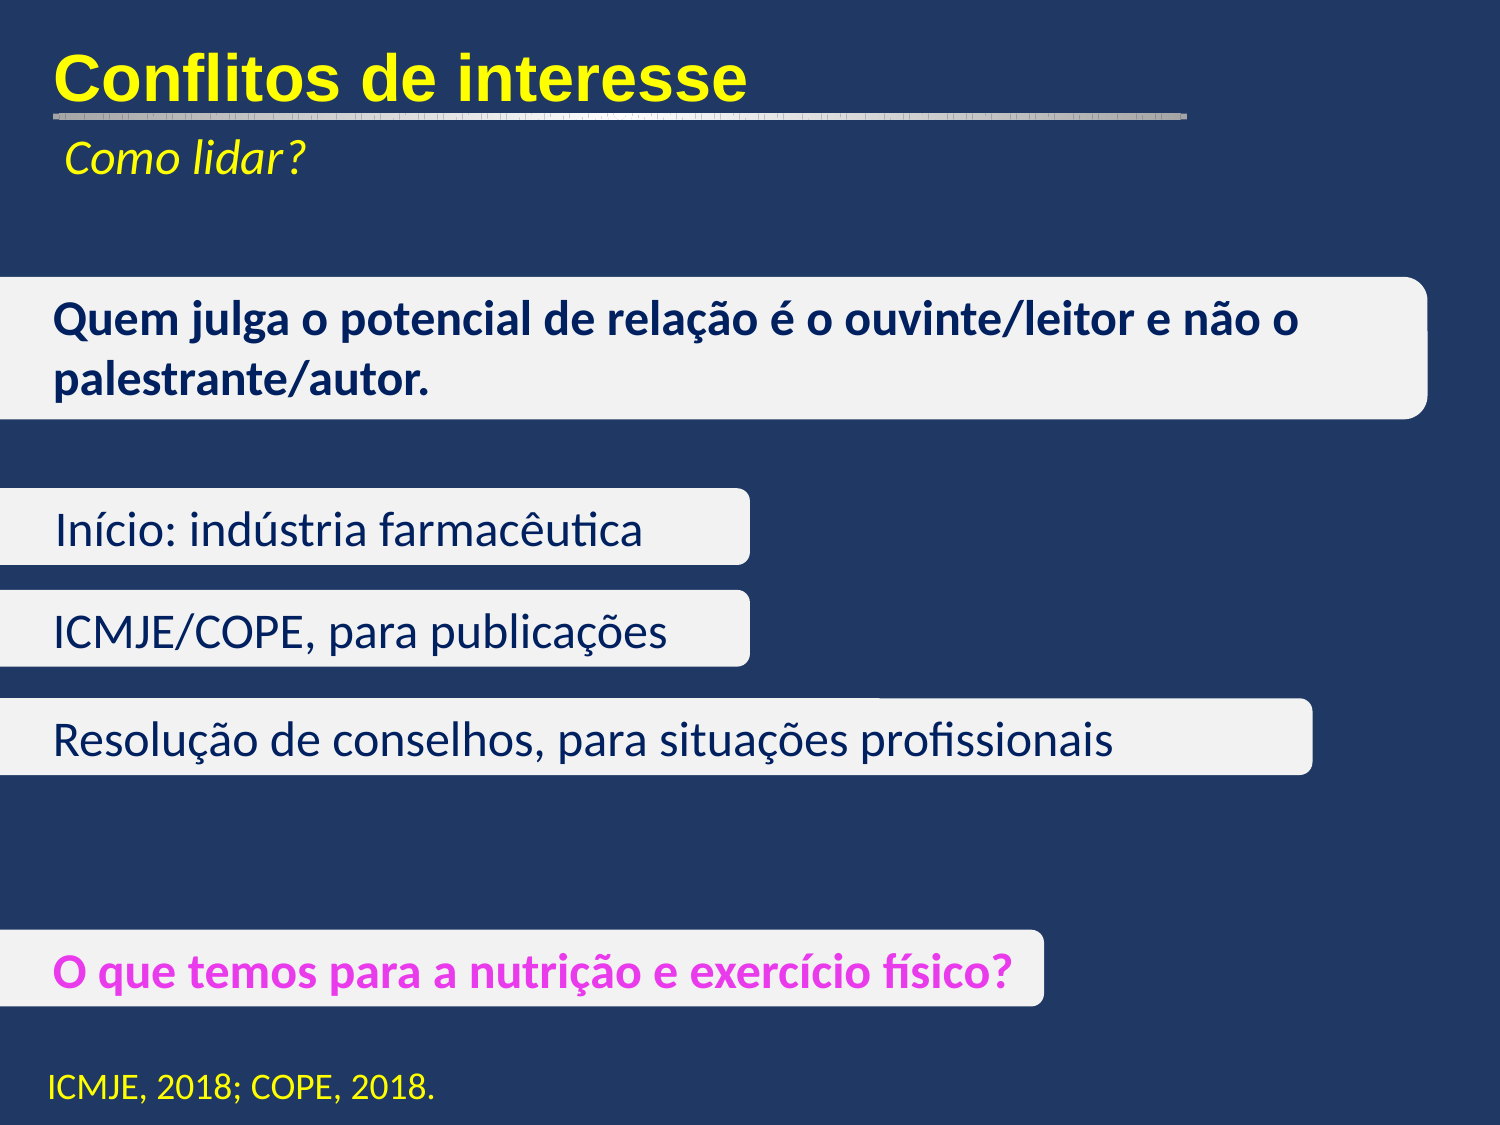

Conflitos de interesse

Como lidar?

Quem julga o potencial de relação é o ouvinte/leitor e não o palestrante/autor.

Início: indústria farmacêutica

ICMJE/COPE, para publicações

Resolução de conselhos, para situações profissionais

O que temos para a nutrição e exercício físico?
ICMJE, 2018; COPE, 2018.